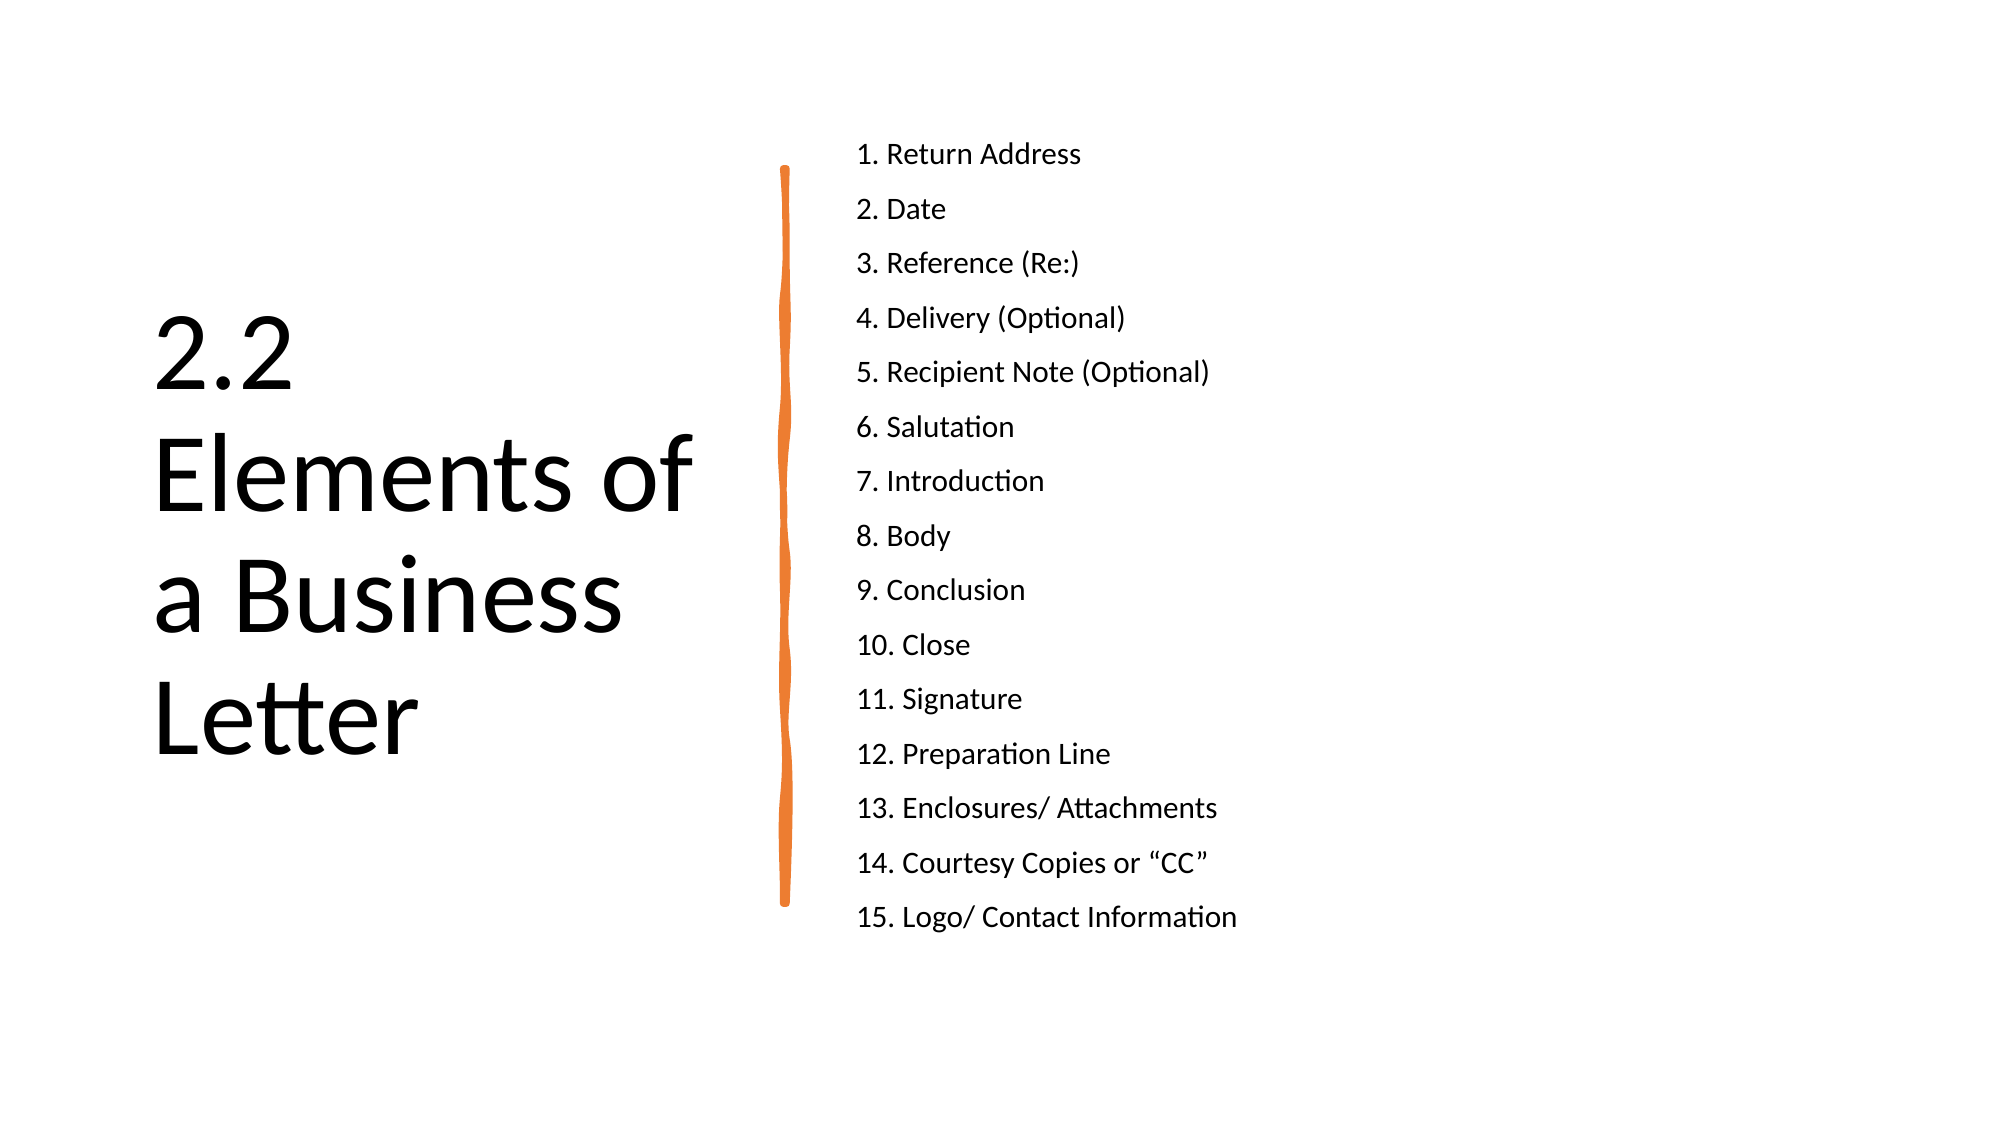

# 2.2 Elements of a Business Letter
1. Return Address
2. Date
3. Reference (Re:)
4. Delivery (Optional)
5. Recipient Note (Optional)
6. Salutation
7. Introduction
8. Body
9. Conclusion
10. Close
11. Signature
12. Preparation Line
13. Enclosures/ Attachments
14. Courtesy Copies or “CC”
15. Logo/ Contact Information